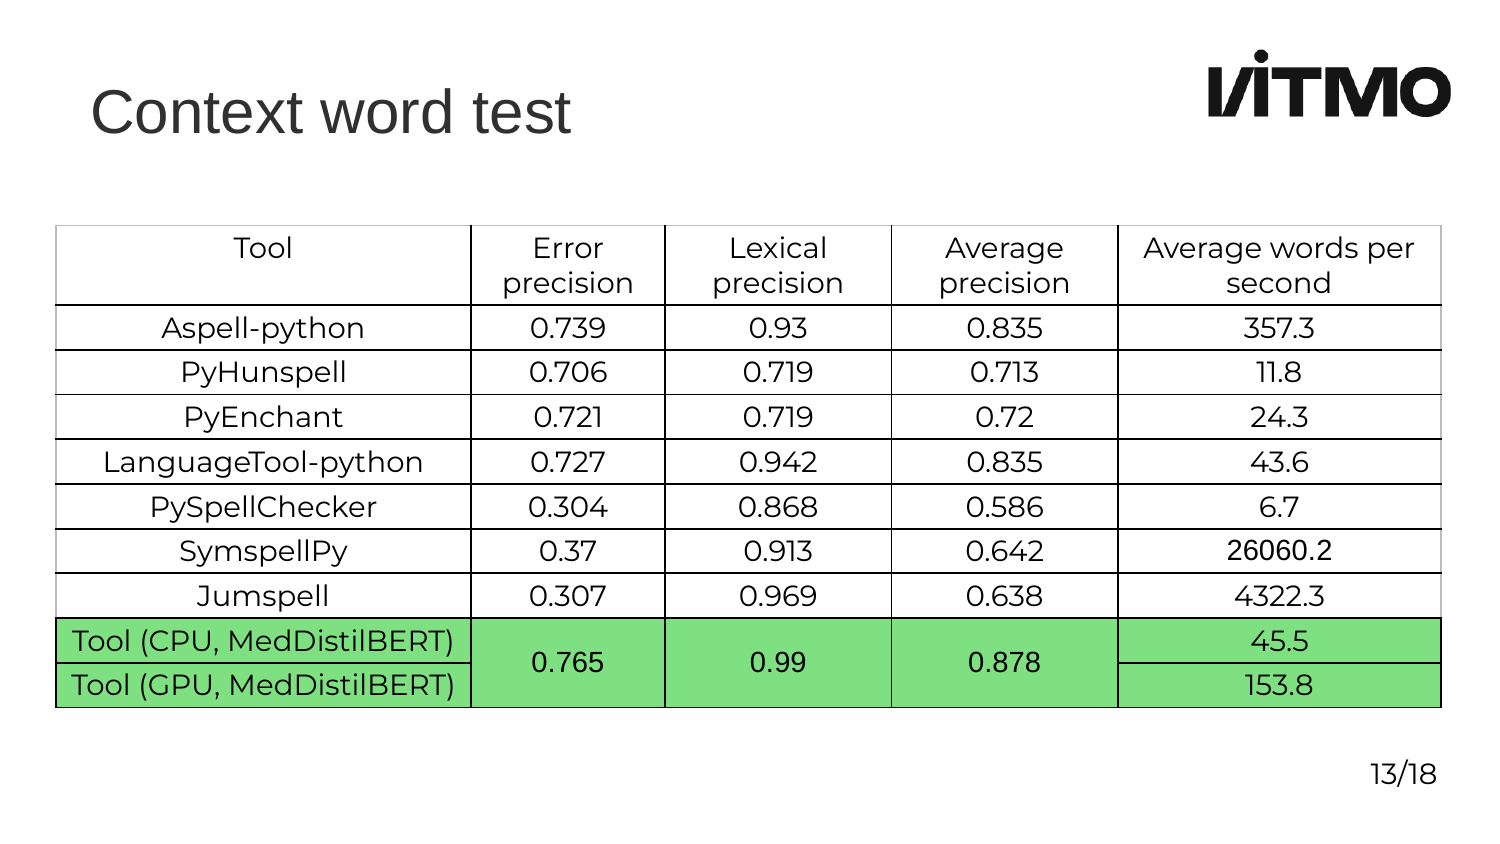

Context word test
| Tool | Error precision | Lexical precision | Average precision | Average words per second |
| --- | --- | --- | --- | --- |
| Aspell-python | 0.739 | 0.93 | 0.835 | 357.3 |
| PyHunspell | 0.706 | 0.719 | 0.713 | 11.8 |
| PyEnchant | 0.721 | 0.719 | 0.72 | 24.3 |
| LanguageTool-python | 0.727 | 0.942 | 0.835 | 43.6 |
| PySpellChecker | 0.304 | 0.868 | 0.586 | 6.7 |
| SymspellPy | 0.37 | 0.913 | 0.642 | 26060.2 |
| Jumspell | 0.307 | 0.969 | 0.638 | 4322.3 |
| Tool (CPU, MedDistilBERT) | 0.765 | 0.99 | 0.878 | 45.5 |
| Tool (GPU, MedDistilBERT) |  |  |  | 153.8 |
13/18